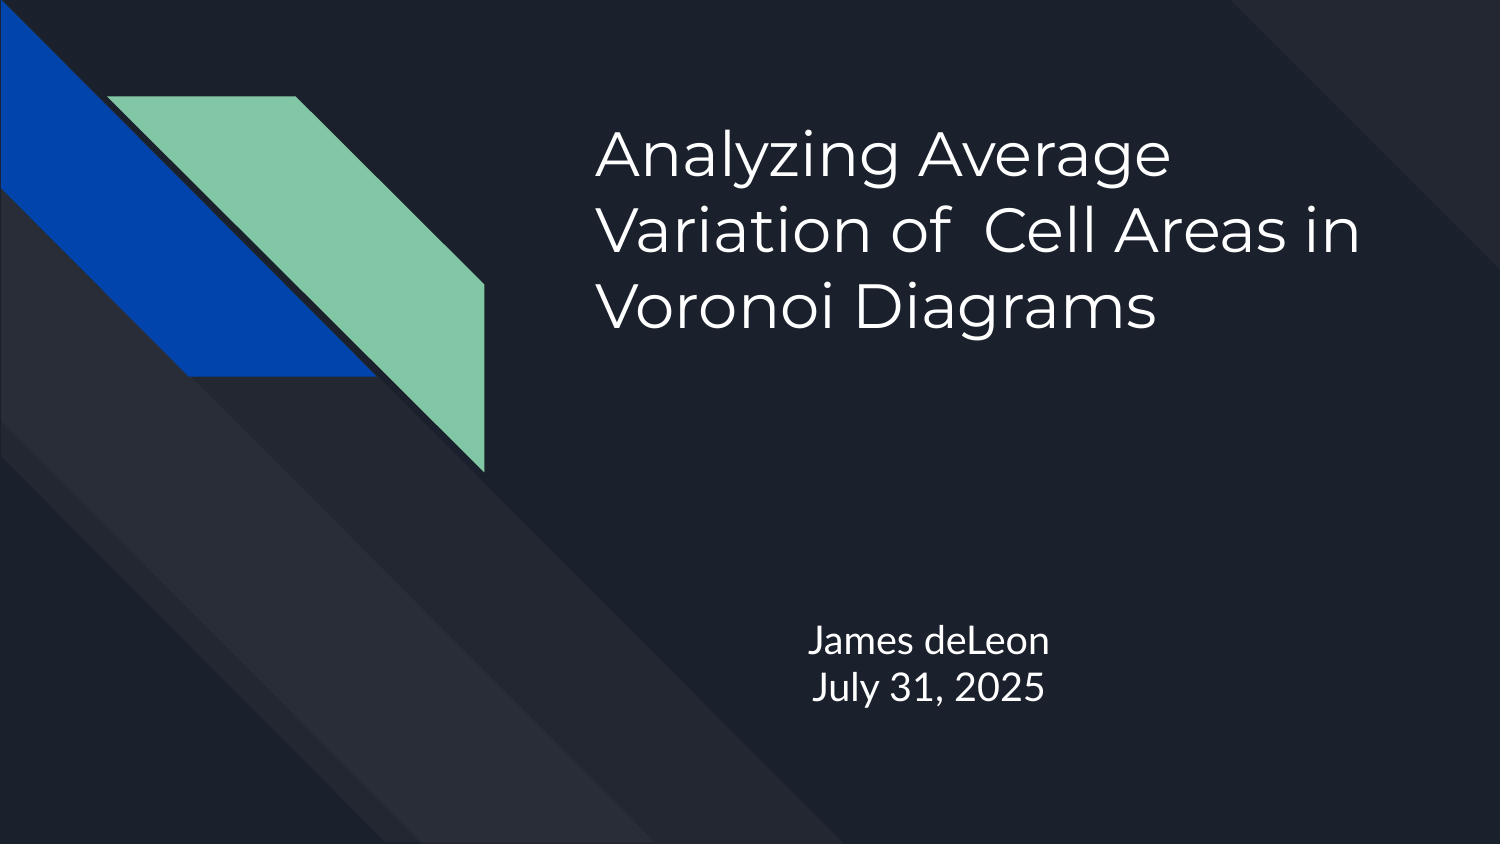

# Analyzing Average Variation of  Cell Areas in Voronoi Diagrams
James deLeon
July 31, 2025